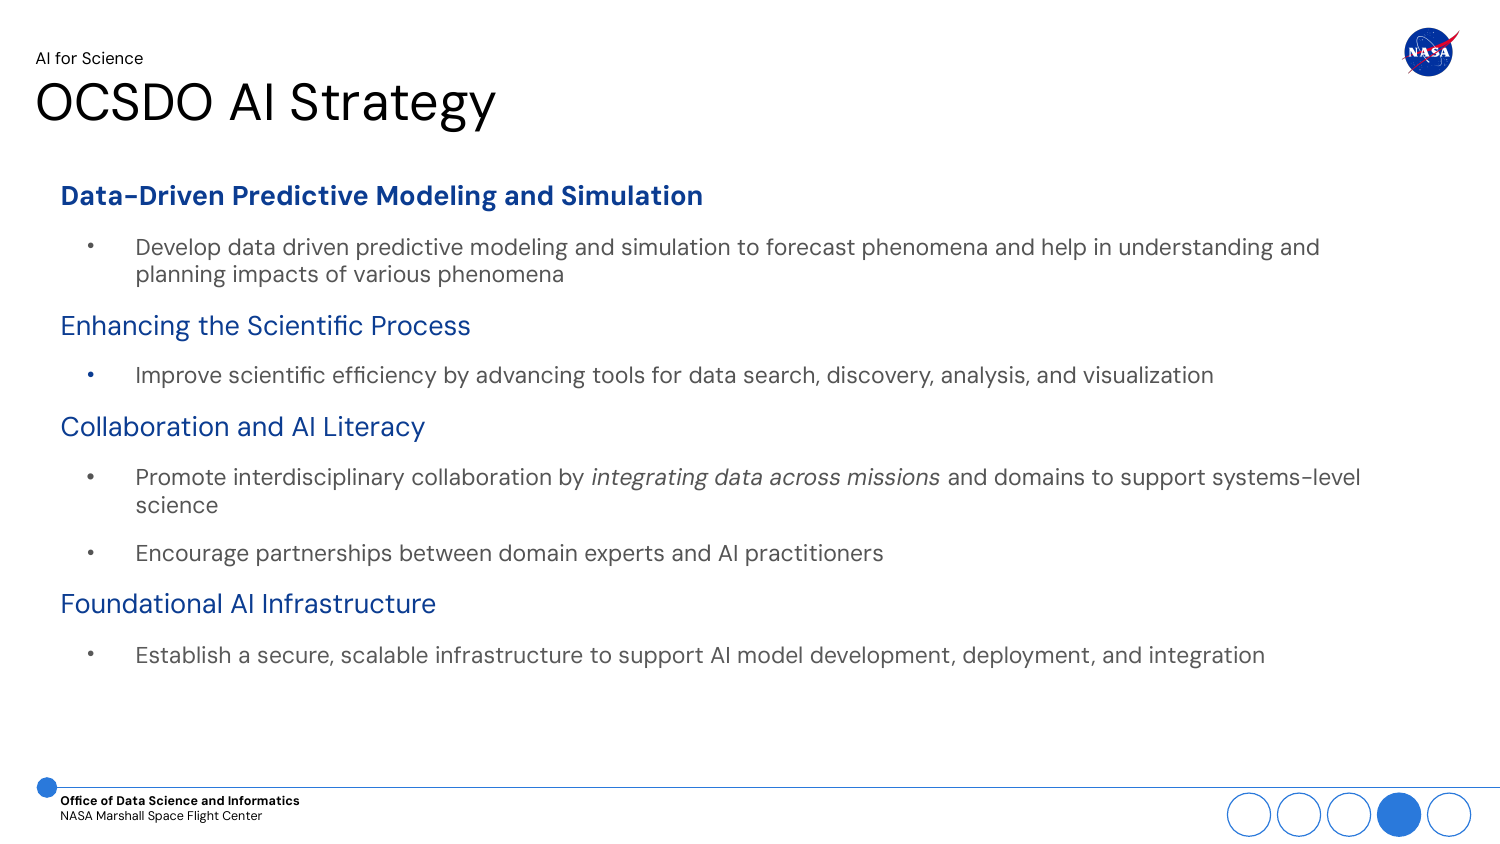

AI for Science
OCSDO AI Strategy

Data-Driven Predictive Modeling and Simulation
Develop data driven predictive modeling and simulation to forecast phenomena and help in understanding and planning impacts of various phenomena
Enhancing the Scientific Process
Improve scientific efficiency by advancing tools for data search, discovery, analysis, and visualization
Collaboration and AI Literacy
Promote interdisciplinary collaboration by integrating data across missions and domains to support systems-level science
Encourage partnerships between domain experts and AI practitioners
Foundational AI Infrastructure
Establish a secure, scalable infrastructure to support AI model development, deployment, and integration